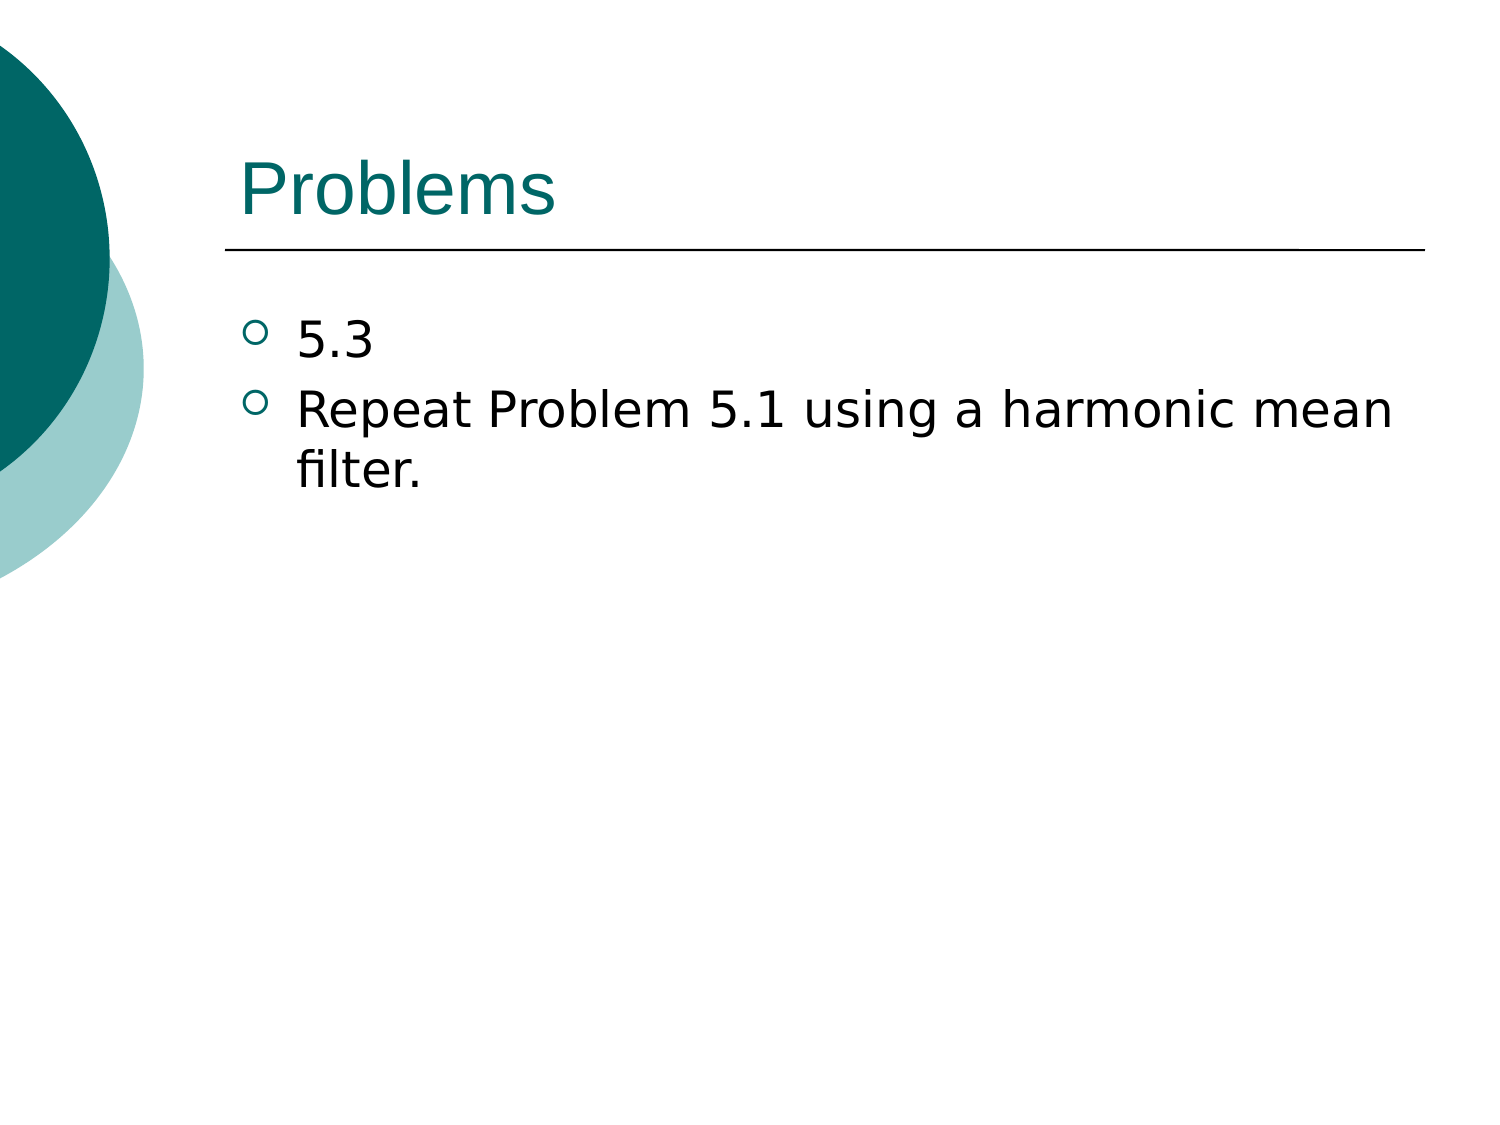

# Problems
5.3
Repeat Problem 5.1 using a harmonic mean filter.